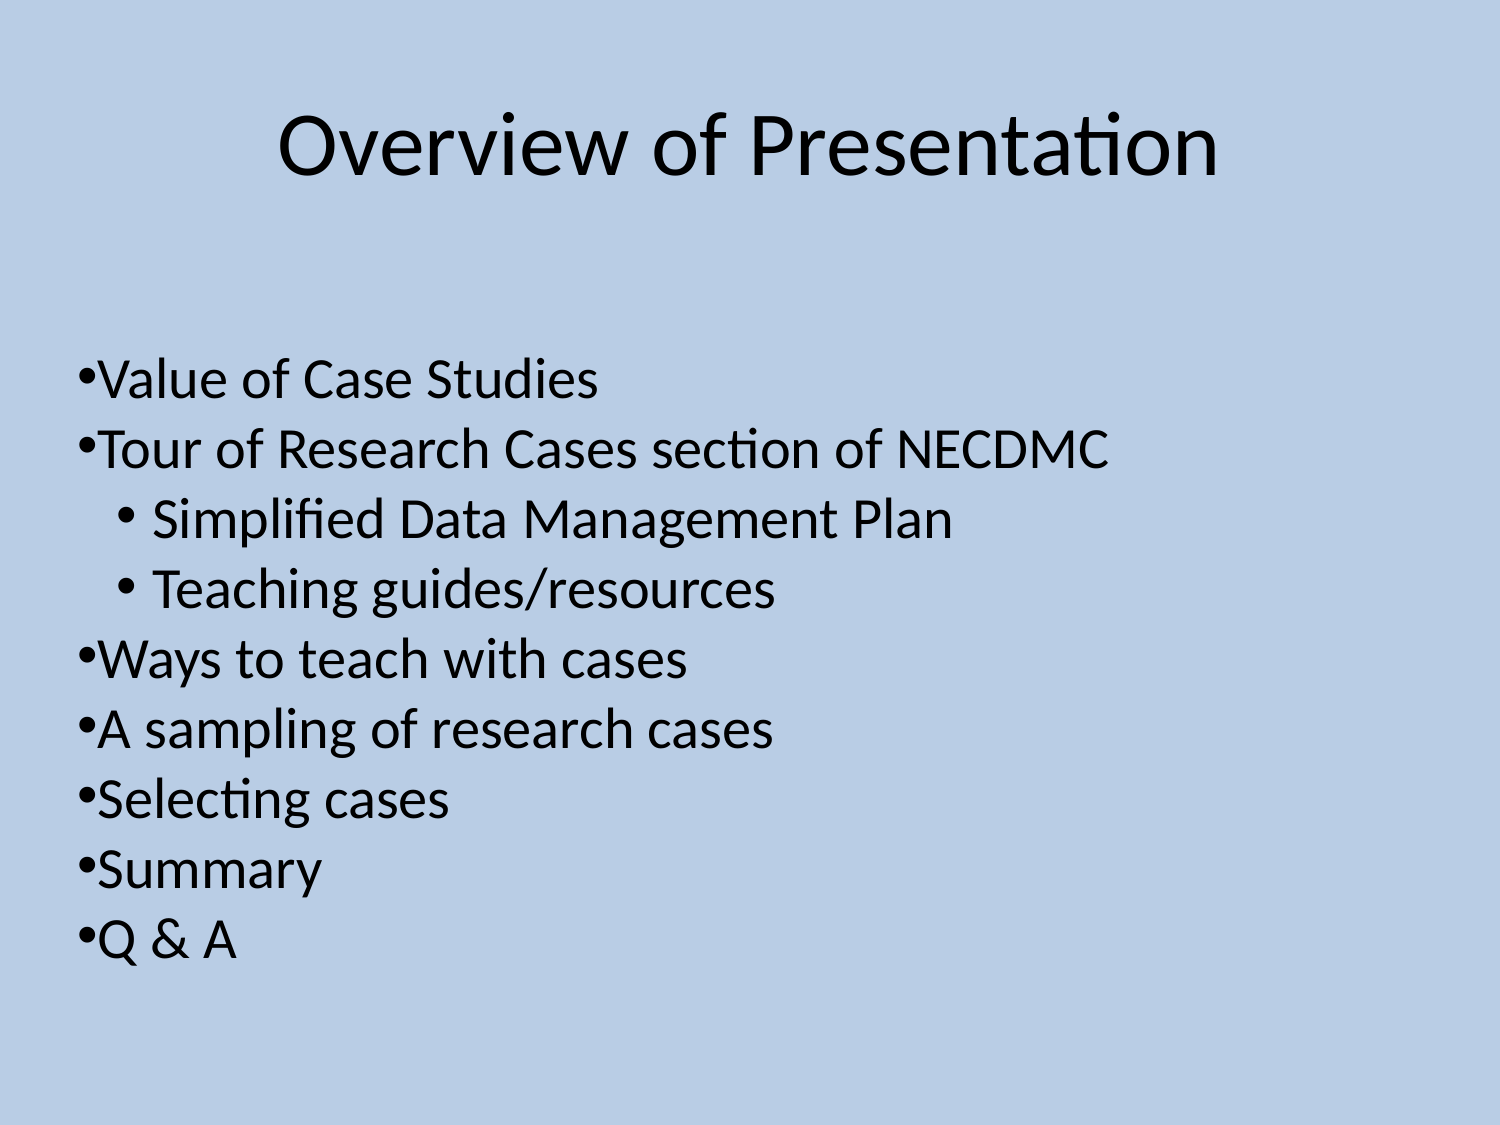

# Overview of Presentation

Value of Case Studies
Tour of Research Cases section of NECDMC
Simplified Data Management Plan
Teaching guides/resources
Ways to teach with cases
A sampling of research cases
Selecting cases
Summary
Q & A